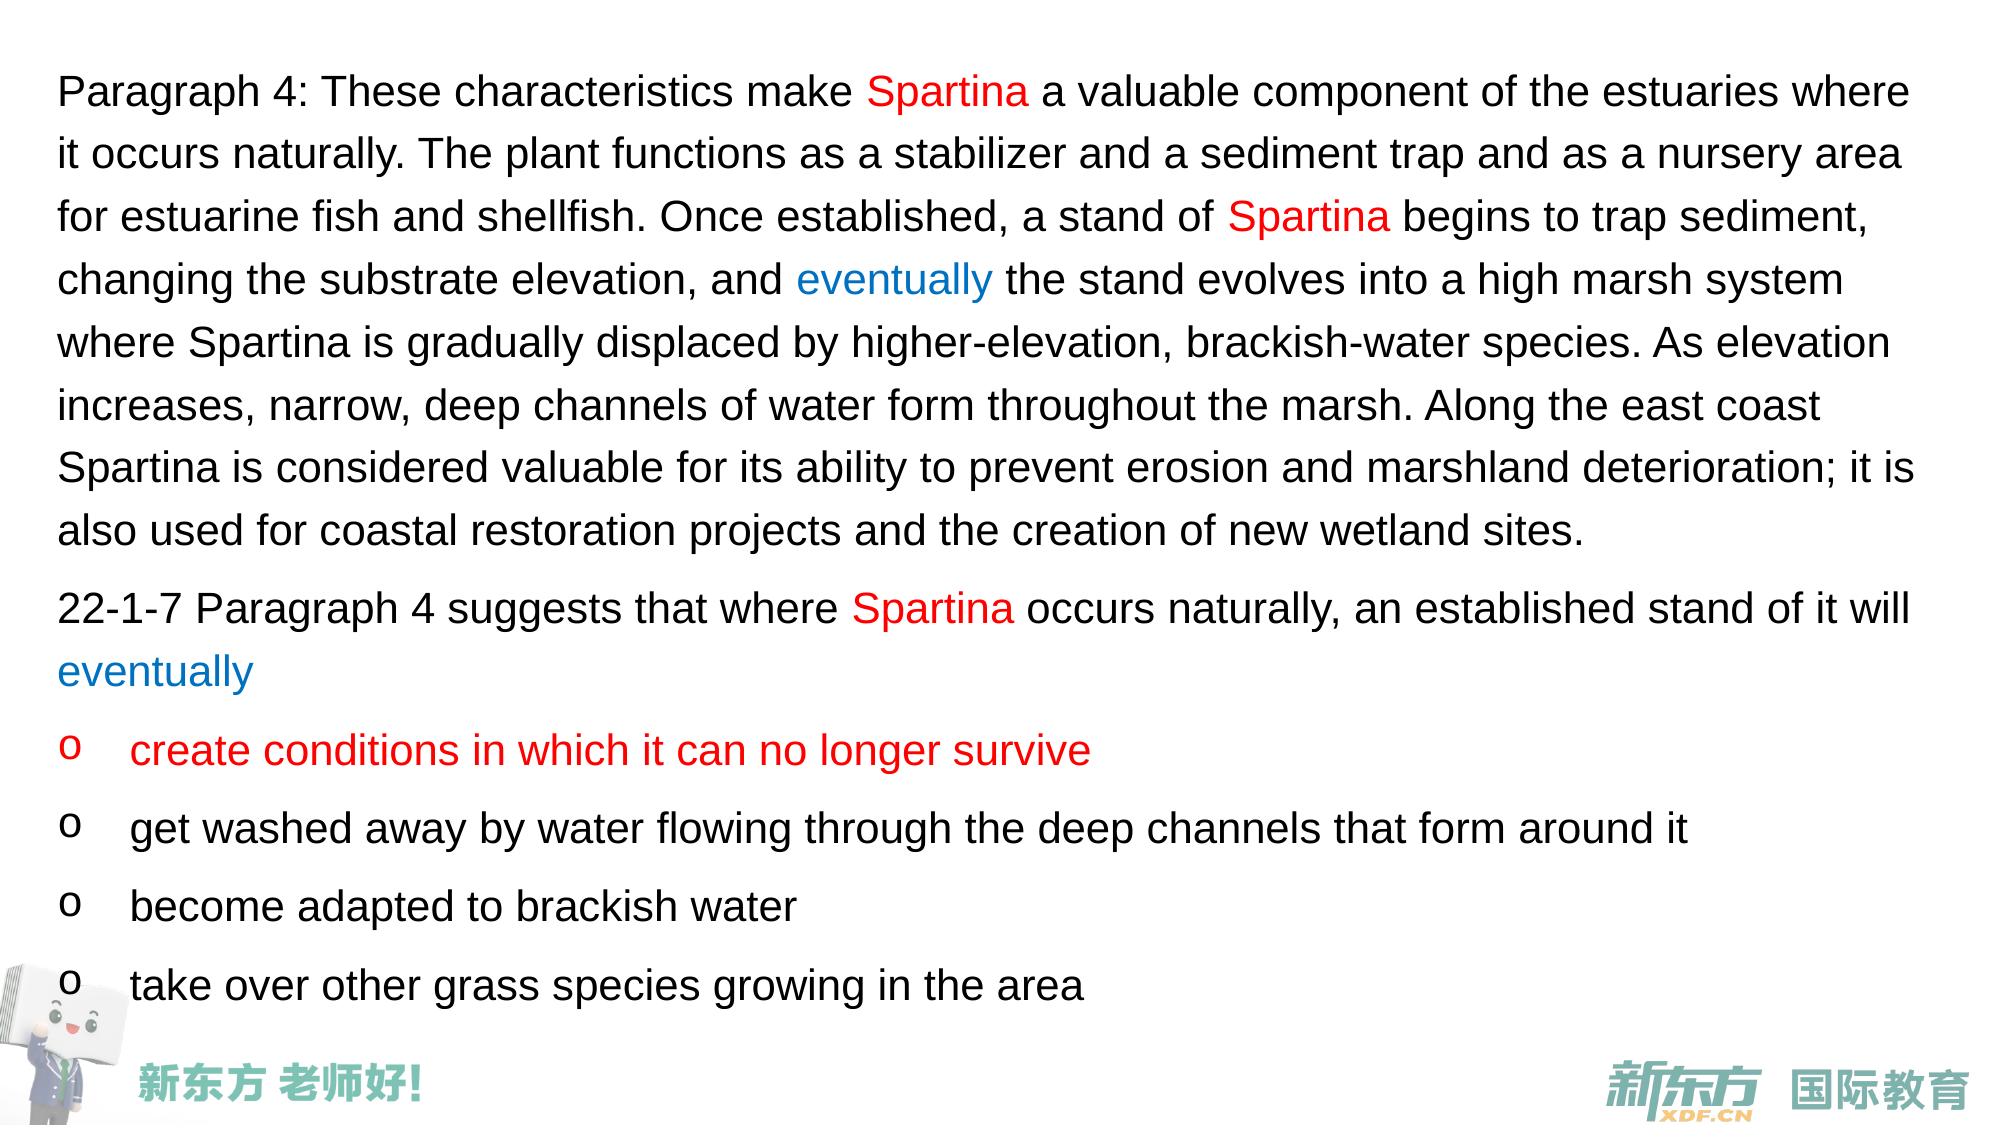

Paragraph 4: These characteristics make Spartina a valuable component of the estuaries where it occurs naturally. The plant functions as a stabilizer and a sediment trap and as a nursery area for estuarine fish and shellfish. Once established, a stand of Spartina begins to trap sediment, changing the substrate elevation, and eventually the stand evolves into a high marsh system where Spartina is gradually displaced by higher-elevation, brackish-water species. As elevation increases, narrow, deep channels of water form throughout the marsh. Along the east coast Spartina is considered valuable for its ability to prevent erosion and marshland deterioration; it is also used for coastal restoration projects and the creation of new wetland sites.
22-1-7 Paragraph 4 suggests that where Spartina occurs naturally, an established stand of it will eventually
create conditions in which it can no longer survive
get washed away by water flowing through the deep channels that form around it
become adapted to brackish water
take over other grass species growing in the area